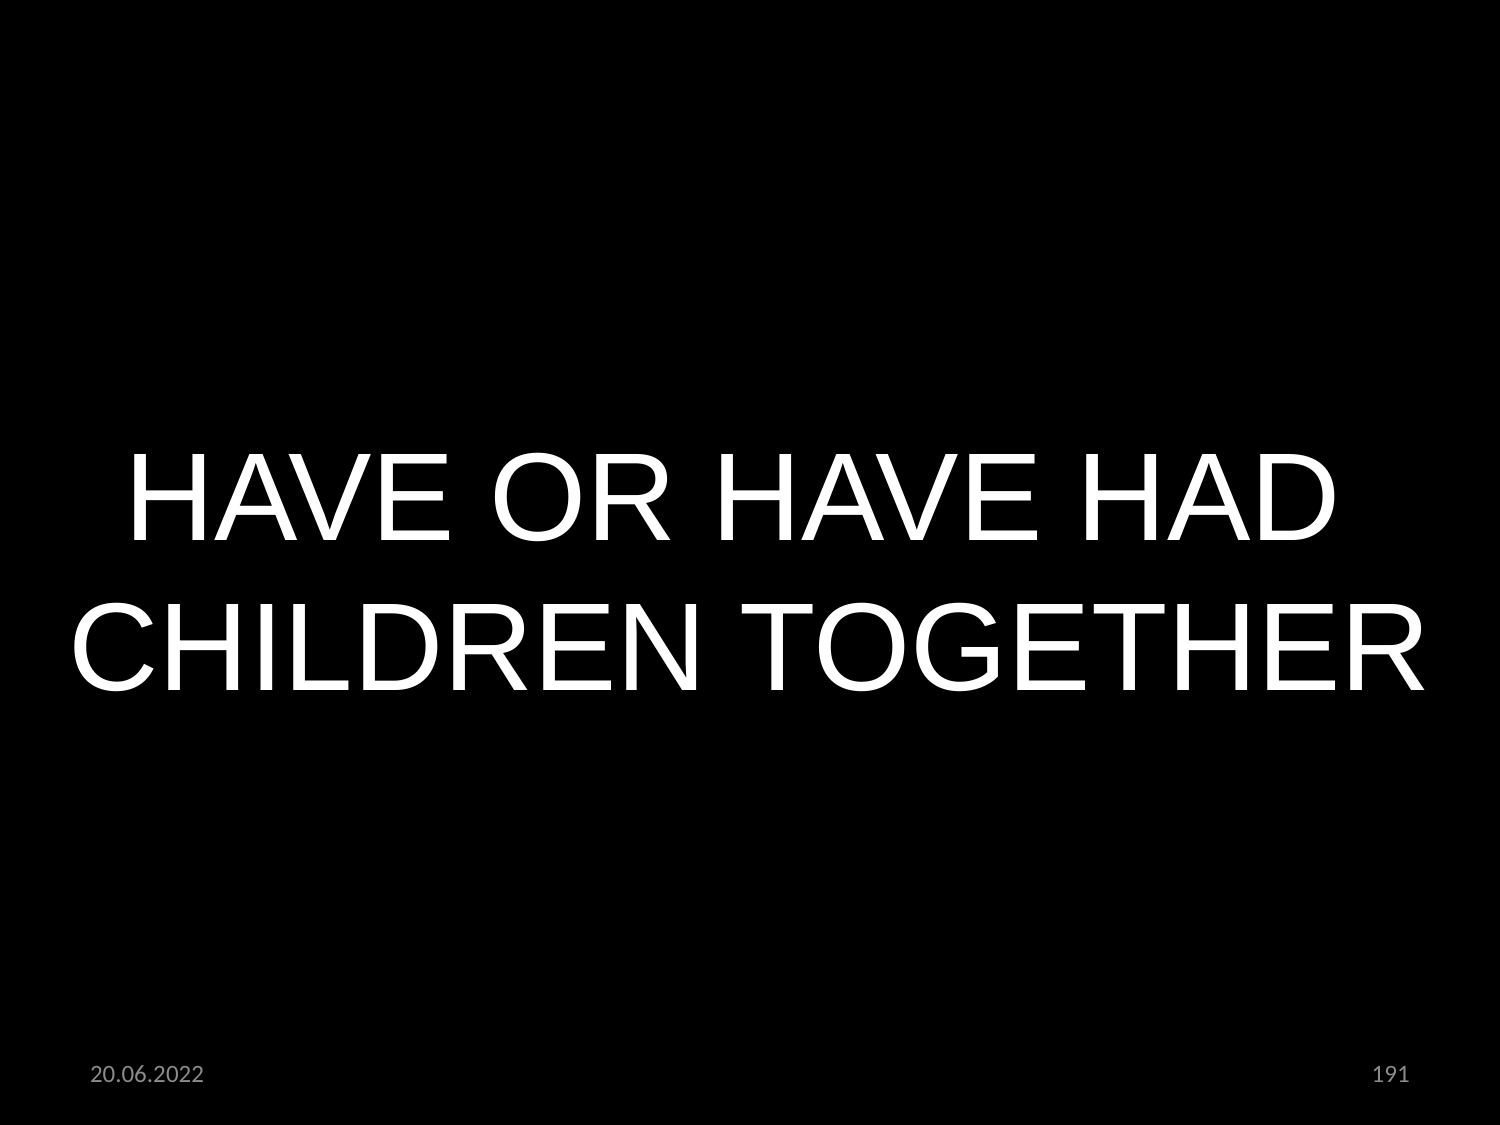

HAVE OR HAVE HAD
CHILDREN TOGETHER
20.06.2022
191